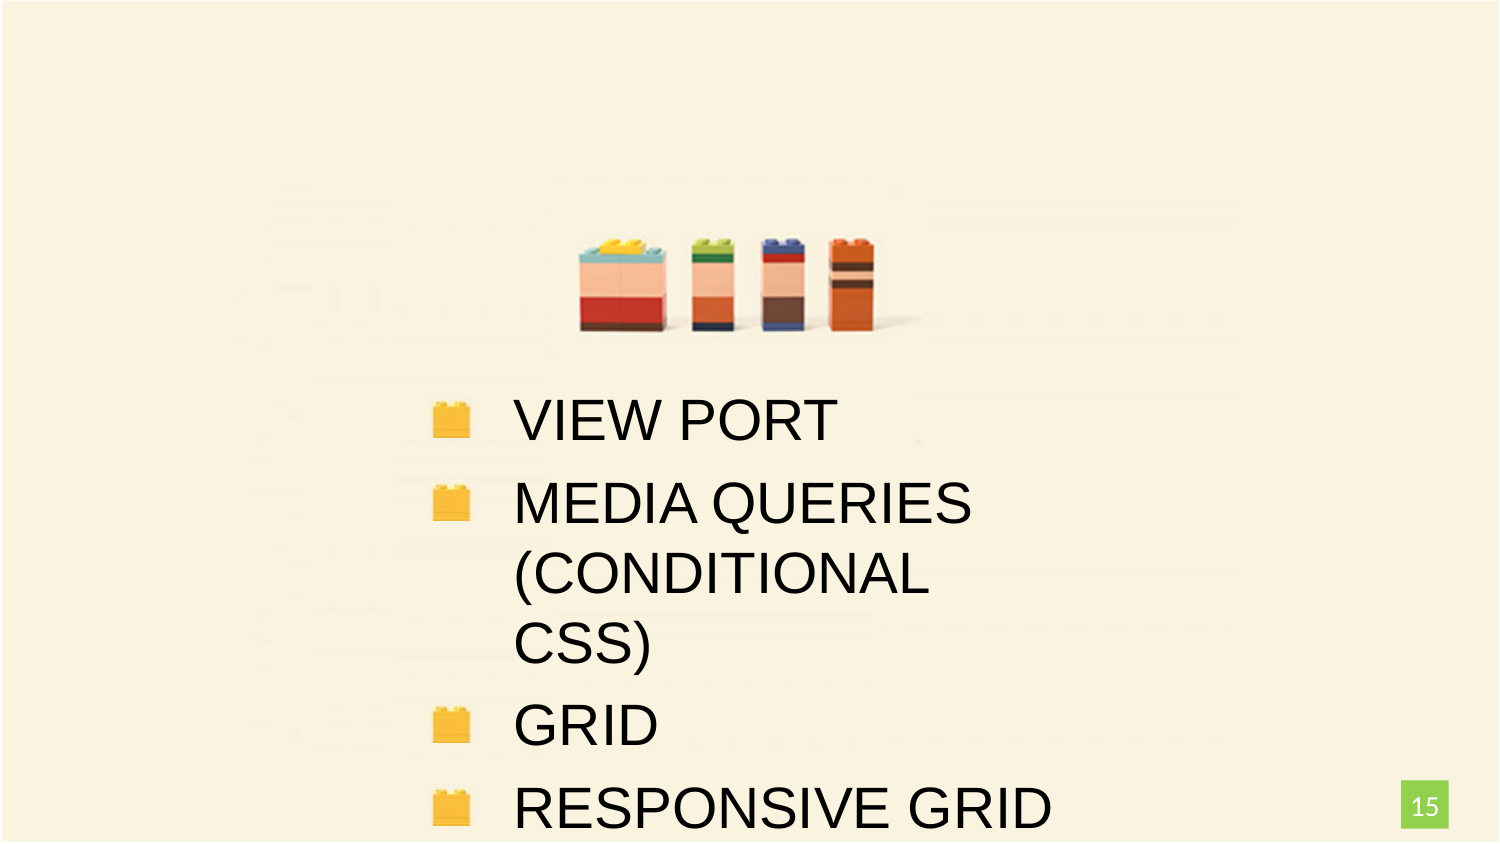

view port
media queries (CONDITIONAL CSS)
Grid
Responsive Grid
15